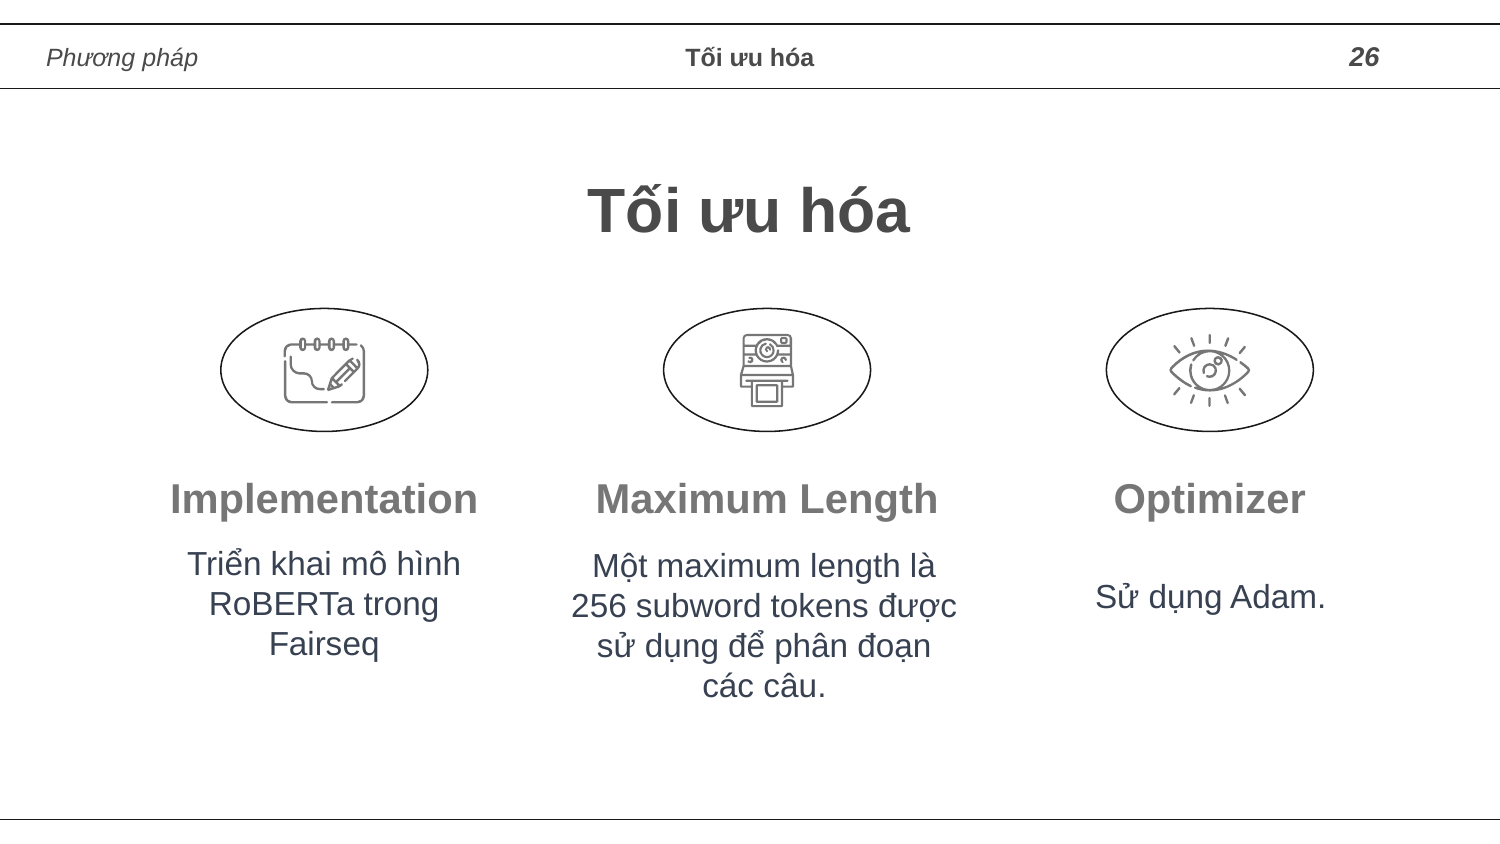

Phương pháp
Tối ưu hóa
26
# Tối ưu hóa

Implementation
Maximum Length
Optimizer
Sử dụng Adam.
Triển khai mô hình RoBERTa trong Fairseq
Một maximum length là 256 subword tokens được sử dụng để phân đoạn các câu.